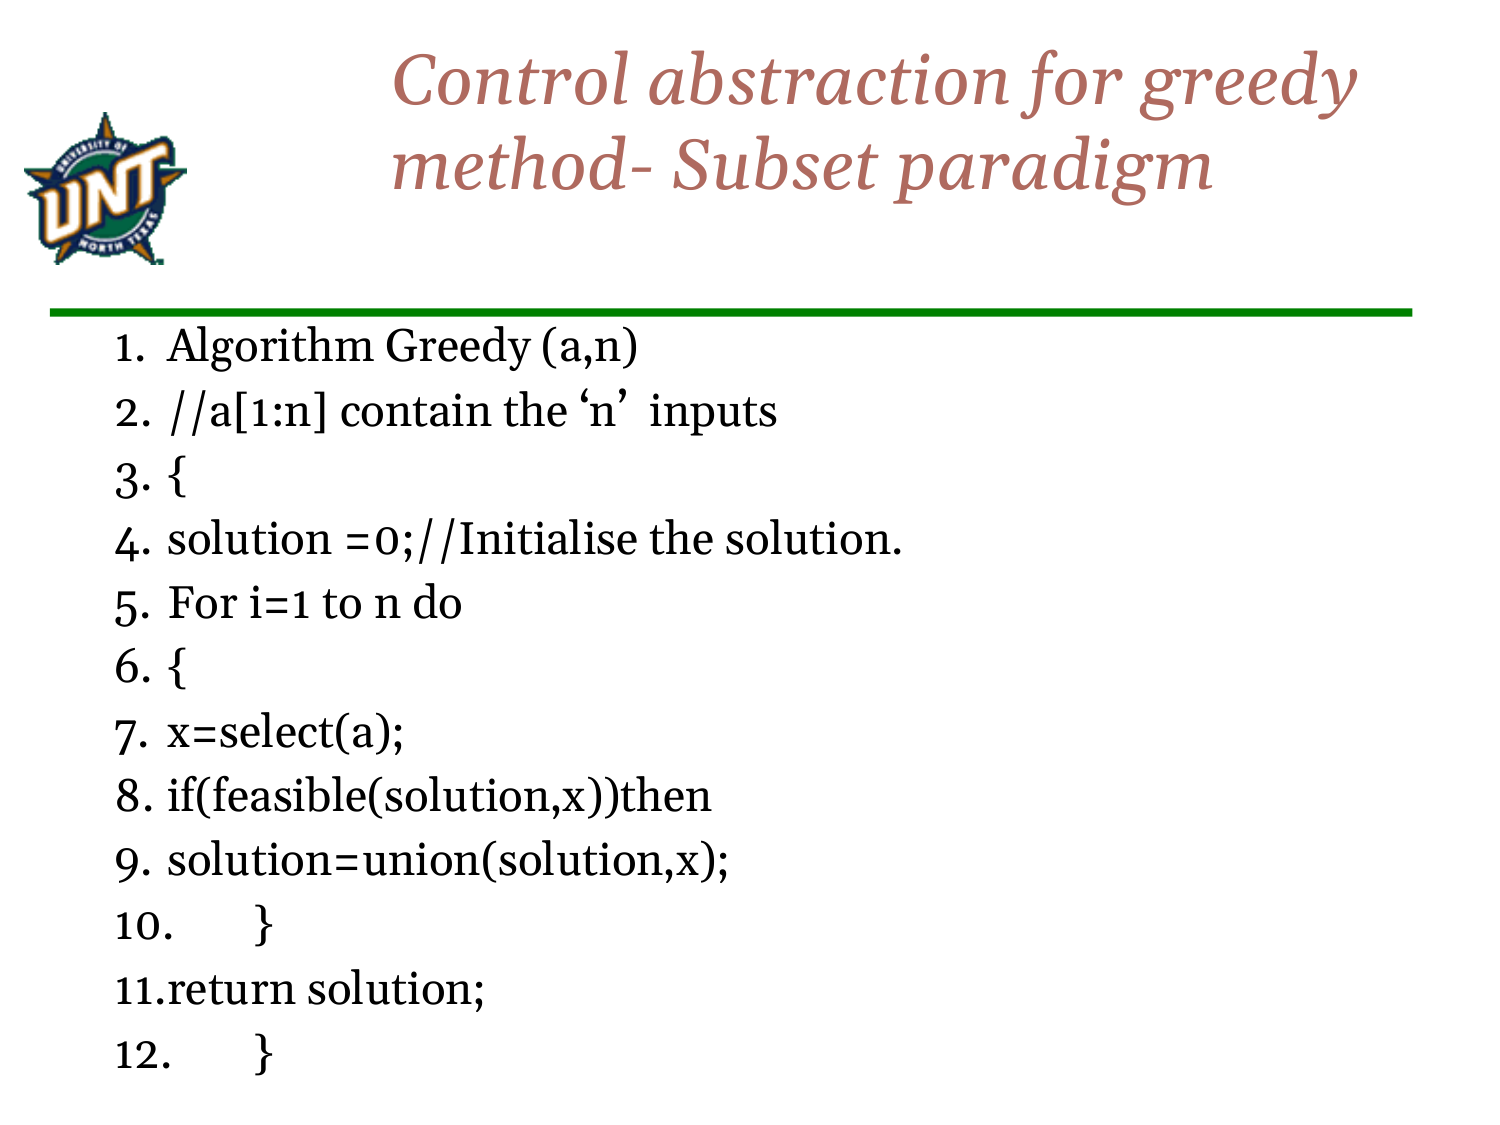

# Control abstraction for greedy method- Subset paradigm

1.	Algorithm Greedy (a,n)
2.	//a[1:n] contain the ‘n’  inputs
3. 	{
4.	solution =0;//Initialise the solution.
5.	For i=1 to n do
6.	{
7.	x=select(a);
8.	if(feasible(solution,x))then
9.	solution=union(solution,x);
10.	}
11.	return solution;
12.	}